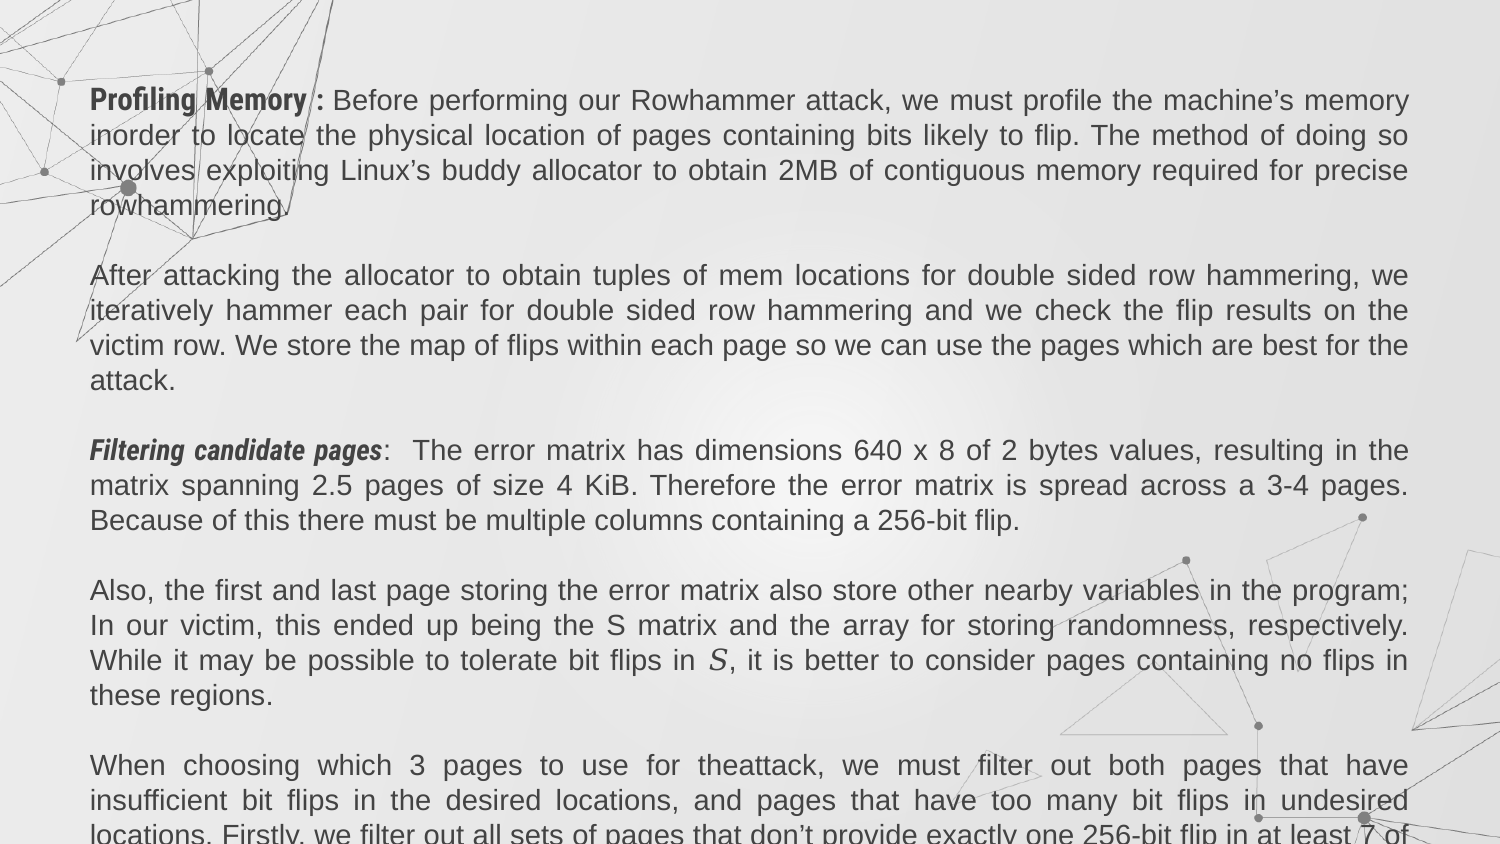

Profiling Memory : Before performing our Rowhammer attack, we must profile the machine’s memory inorder to locate the physical location of pages containing bits likely to flip. The method of doing so involves exploiting Linux’s buddy allocator to obtain 2MB of contiguous memory required for precise rowhammering.

After attacking the allocator to obtain tuples of mem locations for double sided row hammering, we iteratively hammer each pair for double sided row hammering and we check the flip results on the victim row. We store the map of flips within each page so we can use the pages which are best for the attack.

Filtering candidate pages:  The error matrix has dimensions 640 x 8 of 2 bytes values, resulting in the matrix spanning 2.5 pages of size 4 KiB. Therefore the error matrix is spread across a 3-4 pages. Because of this there must be multiple columns containing a 256-bit flip.

Also, the first and last page storing the error matrix also store other nearby variables in the program; In our victim, this ended up being the S matrix and the array for storing randomness, respectively. While it may be possible to tolerate bit flips in 𝑆, it is better to consider pages containing no flips in these regions.

When choosing which 3 pages to use for theattack, we must filter out both pages that have insufficient bit flips in the desired locations, and pages that have too many bit flips in undesired locations. Firstly, we filter out all sets of pages that don’t provide exactly one 256-bit flip in at least 7 of the 8 columns